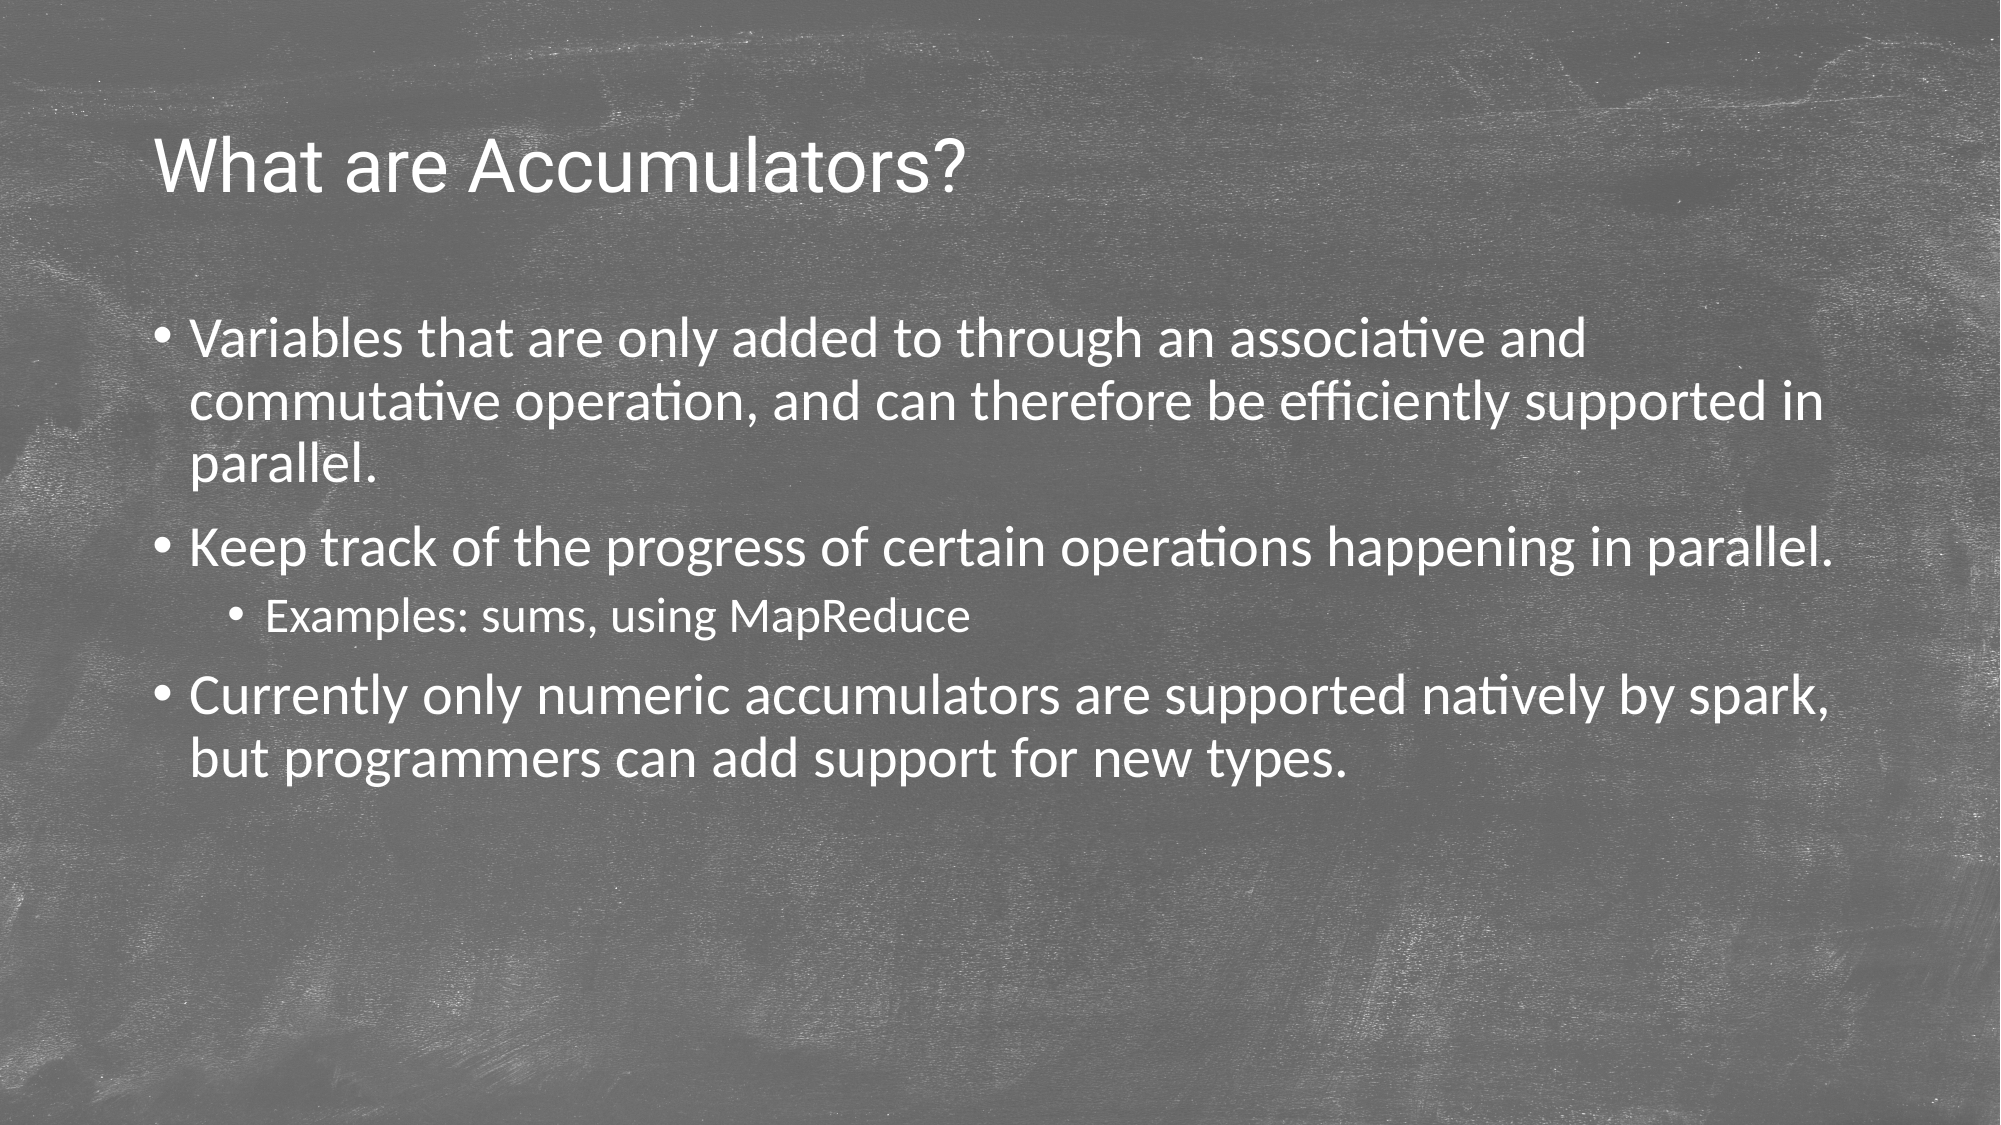

# What are Accumulators?
Variables that are only added to through an associative and commutative operation, and can therefore be efficiently supported in parallel.
Keep track of the progress of certain operations happening in parallel.
Examples: sums, using MapReduce
Currently only numeric accumulators are supported natively by spark, but programmers can add support for new types.